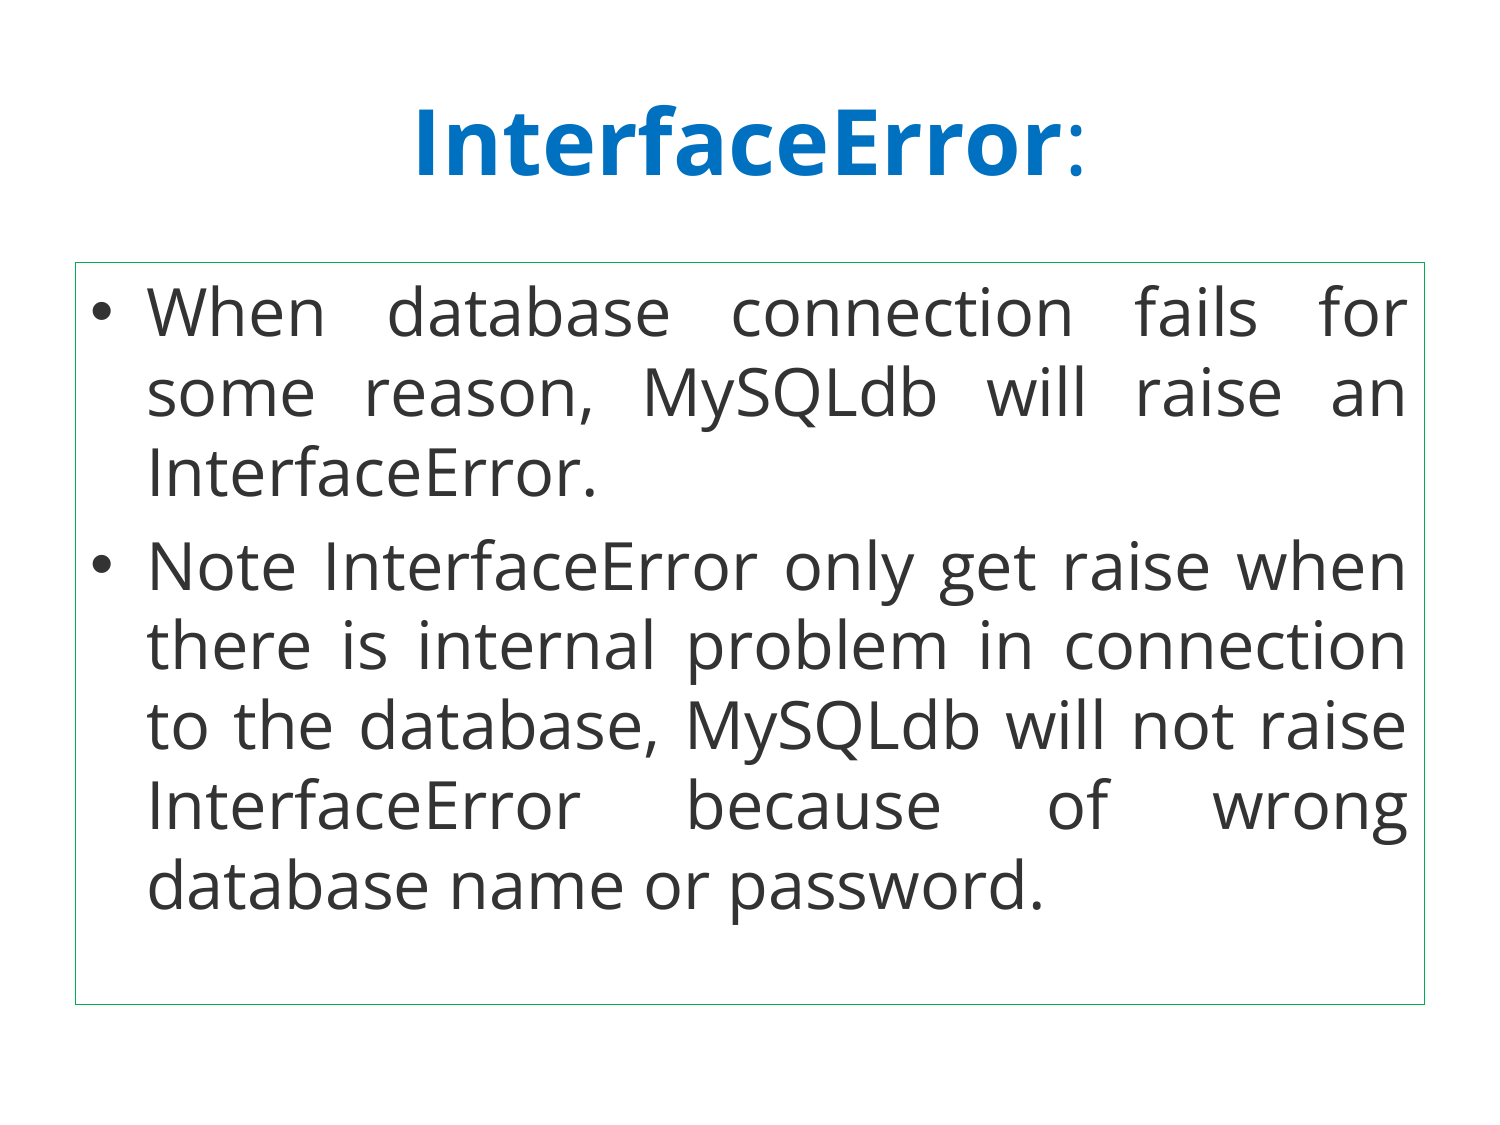

# InterfaceError:
When database connection fails for some reason, MySQLdb will raise an InterfaceError.
Note InterfaceError only get raise when there is internal problem in connection to the database, MySQLdb will not raise InterfaceError because of wrong database name or password.